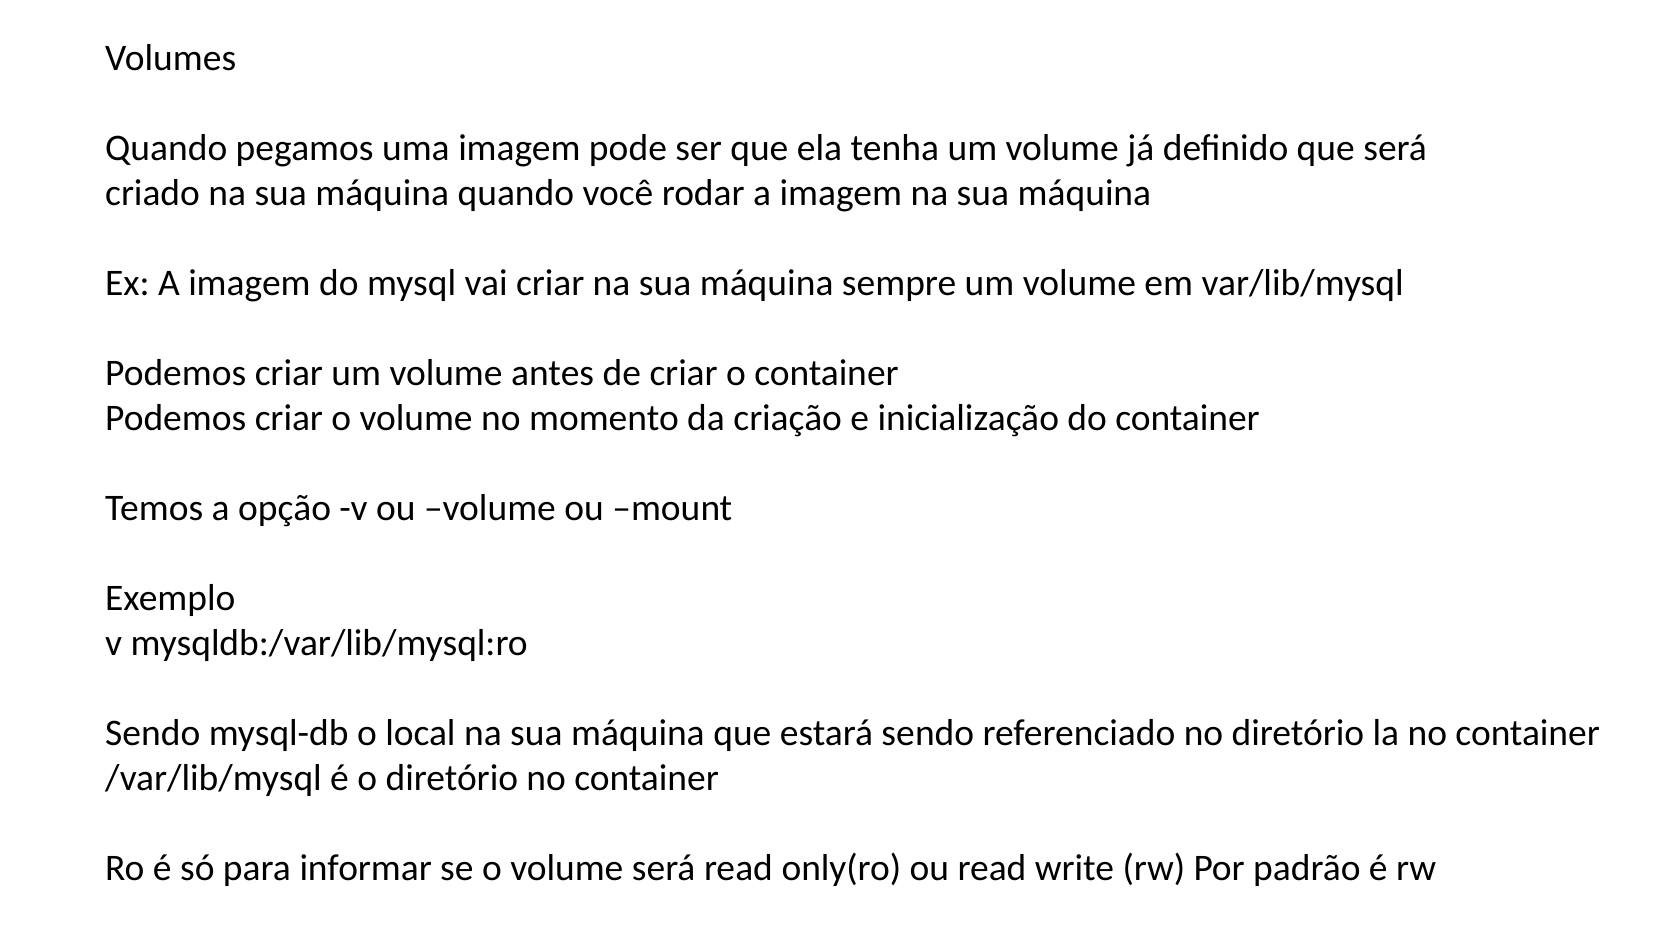

Volumes

Quando pegamos uma imagem pode ser que ela tenha um volume já definido que será
criado na sua máquina quando você rodar a imagem na sua máquina

Ex: A imagem do mysql vai criar na sua máquina sempre um volume em var/lib/mysql

Podemos criar um volume antes de criar o container
Podemos criar o volume no momento da criação e inicialização do container

Temos a opção -v ou –volume ou –mount

Exemplo
v mysqldb:/var/lib/mysql:ro

Sendo mysql-db o local na sua máquina que estará sendo referenciado no diretório la no container
/var/lib/mysql é o diretório no container

Ro é só para informar se o volume será read only(ro) ou read write (rw) Por padrão é rw